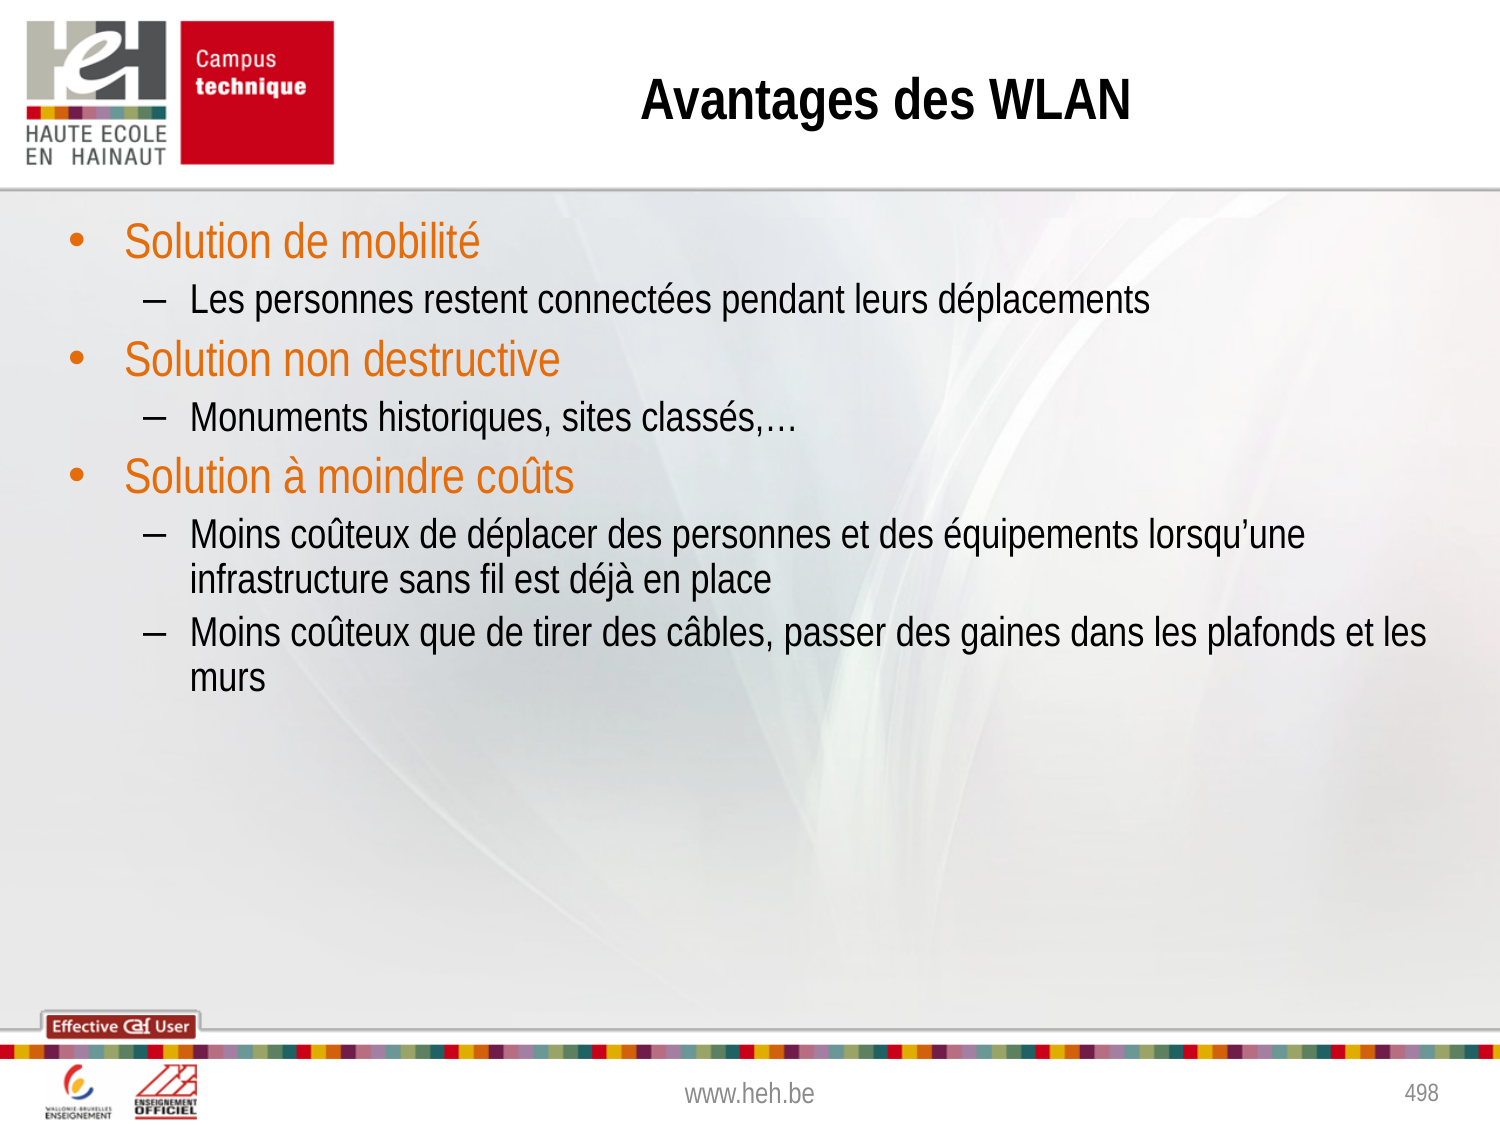

# Avantages des WLAN
Solution de mobilité
Les personnes restent connectées pendant leurs déplacements
Solution non destructive
Monuments historiques, sites classés,…
Solution à moindre coûts
Moins coûteux de déplacer des personnes et des équipements lorsqu’une infrastructure sans fil est déjà en place
Moins coûteux que de tirer des câbles, passer des gaines dans les plafonds et les murs
www.heh.be
498